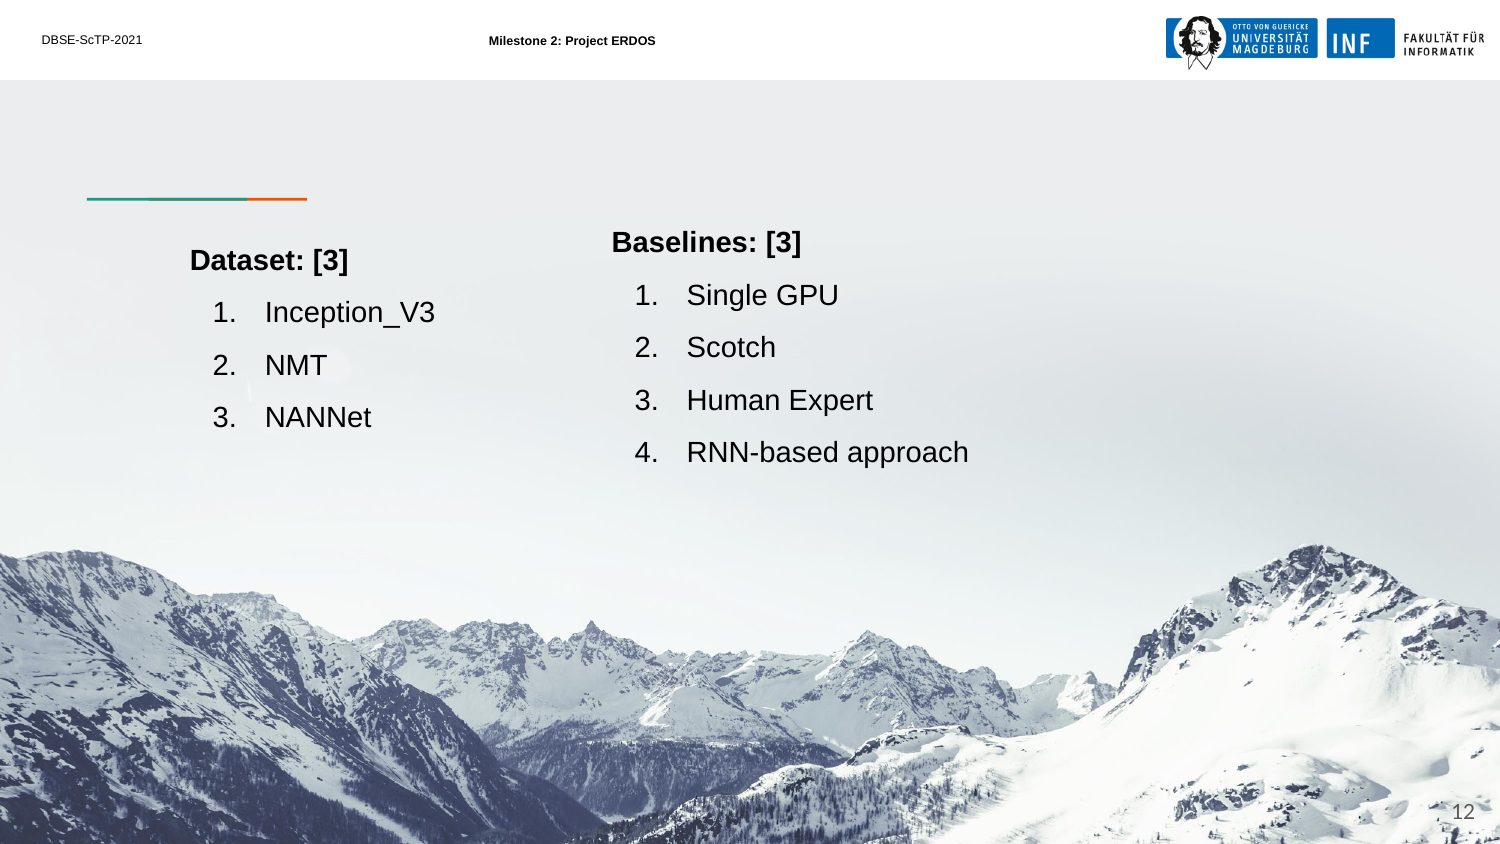

Baselines: [3]
Single GPU
Scotch
Human Expert
RNN-based approach
Dataset: [3]
Inception_V3
NMT
NANNet
12